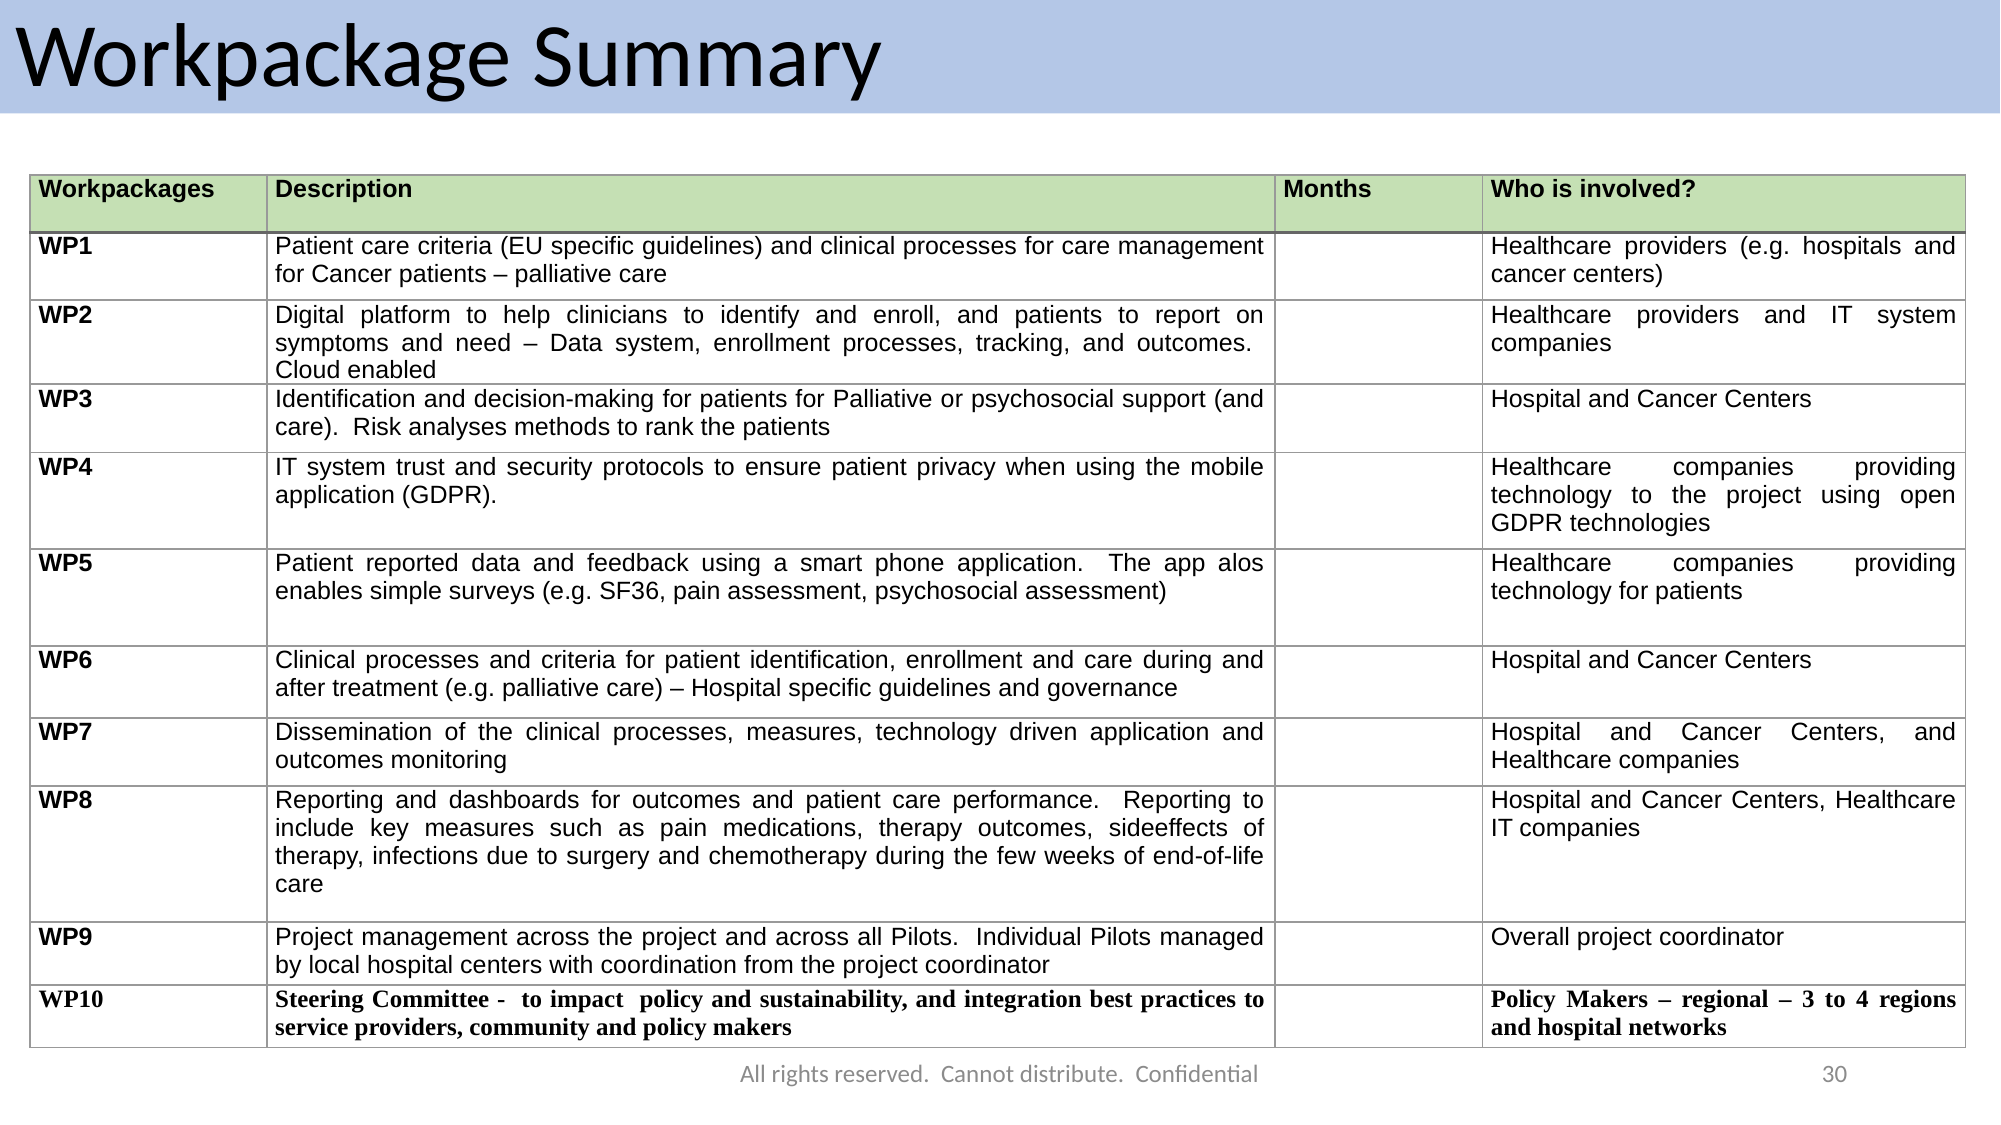

# Workpackage Summary
| Workpackages | Description | Months | Who is involved? |
| --- | --- | --- | --- |
| WP1 | Patient care criteria (EU specific guidelines) and clinical processes for care management for Cancer patients – palliative care |  | Healthcare providers (e.g. hospitals and cancer centers) |
| WP2 | Digital platform to help clinicians to identify and enroll, and patients to report on symptoms and need – Data system, enrollment processes, tracking, and outcomes. Cloud enabled |  | Healthcare providers and IT system companies |
| WP3 | Identification and decision-making for patients for Palliative or psychosocial support (and care). Risk analyses methods to rank the patients |  | Hospital and Cancer Centers |
| WP4 | IT system trust and security protocols to ensure patient privacy when using the mobile application (GDPR). |  | Healthcare companies providing technology to the project using open GDPR technologies |
| WP5 | Patient reported data and feedback using a smart phone application. The app alos enables simple surveys (e.g. SF36, pain assessment, psychosocial assessment) |  | Healthcare companies providing technology for patients |
| WP6 | Clinical processes and criteria for patient identification, enrollment and care during and after treatment (e.g. palliative care) – Hospital specific guidelines and governance |  | Hospital and Cancer Centers |
| WP7 | Dissemination of the clinical processes, measures, technology driven application and outcomes monitoring |  | Hospital and Cancer Centers, and Healthcare companies |
| WP8 | Reporting and dashboards for outcomes and patient care performance. Reporting to include key measures such as pain medications, therapy outcomes, sideeffects of therapy, infections due to surgery and chemotherapy during the few weeks of end-of-life care |  | Hospital and Cancer Centers, Healthcare IT companies |
| WP9 | Project management across the project and across all Pilots. Individual Pilots managed by local hospital centers with coordination from the project coordinator |  | Overall project coordinator |
| WP10 | Steering Committee - to impact policy and sustainability, and integration best practices to service providers, community and policy makers |  | Policy Makers – regional – 3 to 4 regions and hospital networks |
All rights reserved.  Cannot distribute.  Confidential
30